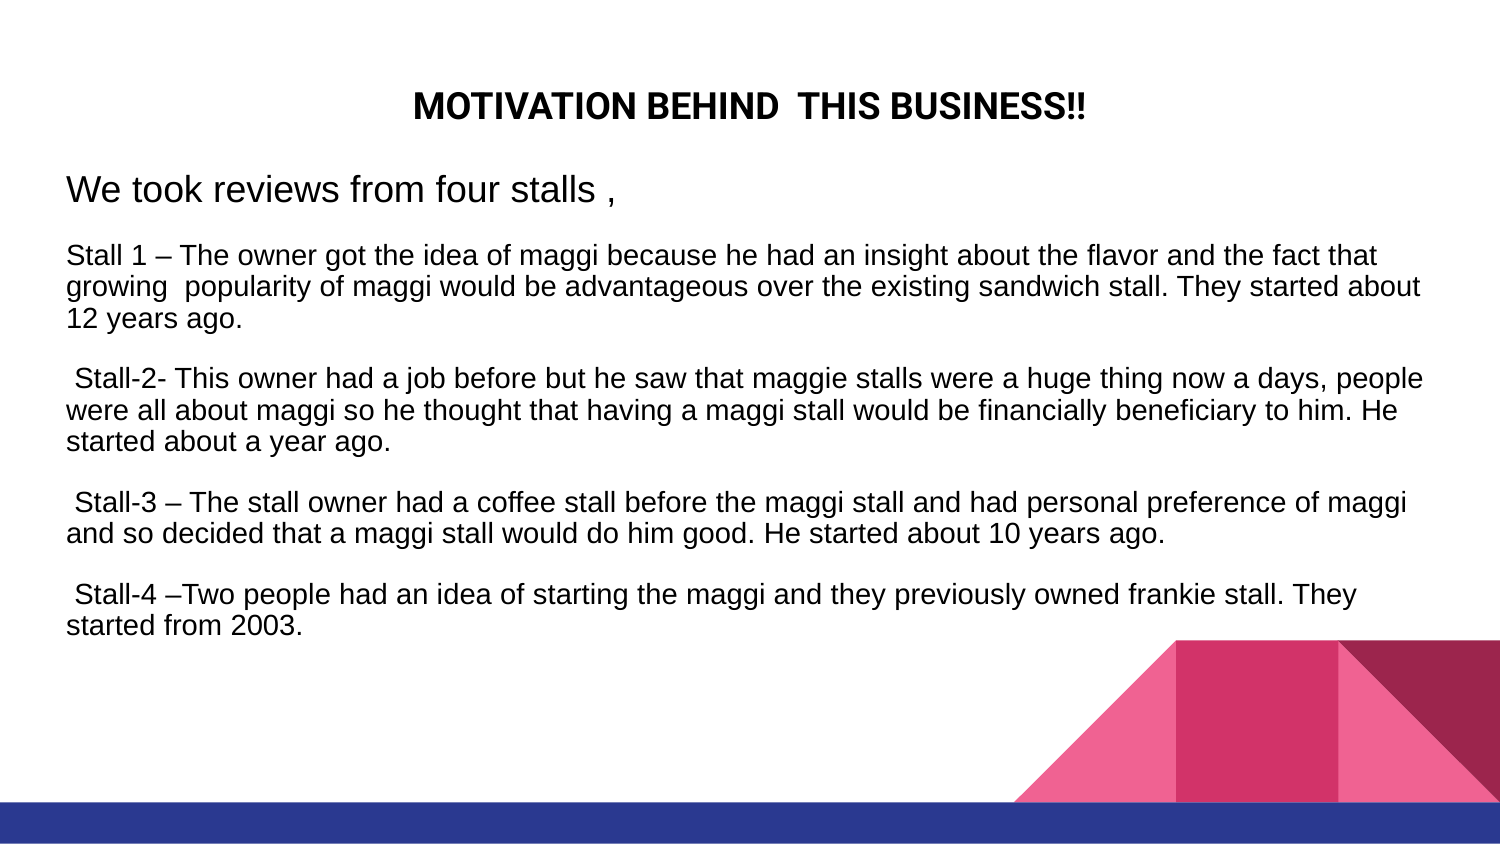

# MOTIVATION BEHIND  THIS BUSINESS!!
We took reviews from four stalls ,
Stall 1 – The owner got the idea of maggi because he had an insight about the flavor and the fact that growing  popularity of maggi would be advantageous over the existing sandwich stall. They started about 12 years ago.
 Stall-2- This owner had a job before but he saw that maggie stalls were a huge thing now a days, people were all about maggi so he thought that having a maggi stall would be financially beneficiary to him. He started about a year ago.
 Stall-3 – The stall owner had a coffee stall before the maggi stall and had personal preference of maggi and so decided that a maggi stall would do him good. He started about 10 years ago.
 Stall-4 –Two people had an idea of starting the maggi and they previously owned frankie stall. They started from 2003.